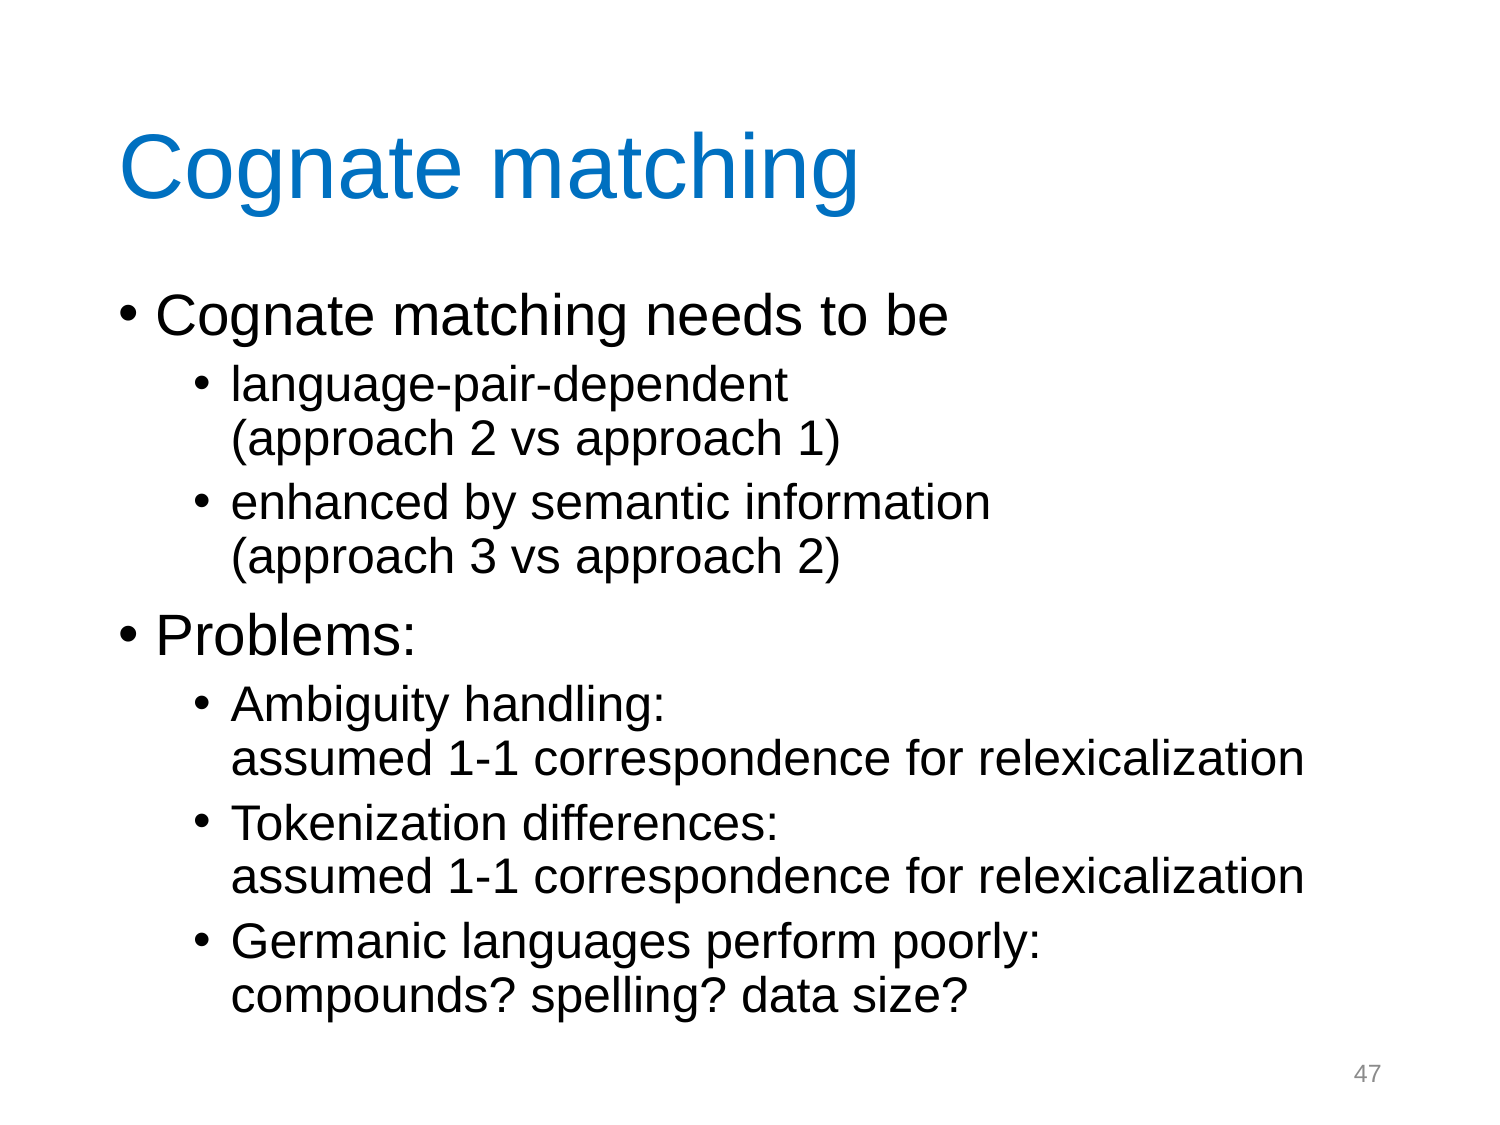

# Cognate matching
Cognate matching needs to be
language-pair-dependent
(approach 2 vs approach 1)
enhanced by semantic information
(approach 3 vs approach 2)
Problems:
Ambiguity handling:
assumed 1-1 correspondence for relexicalization
Tokenization differences:
assumed 1-1 correspondence for relexicalization
Germanic languages perform poorly:
compounds? spelling? data size?
47